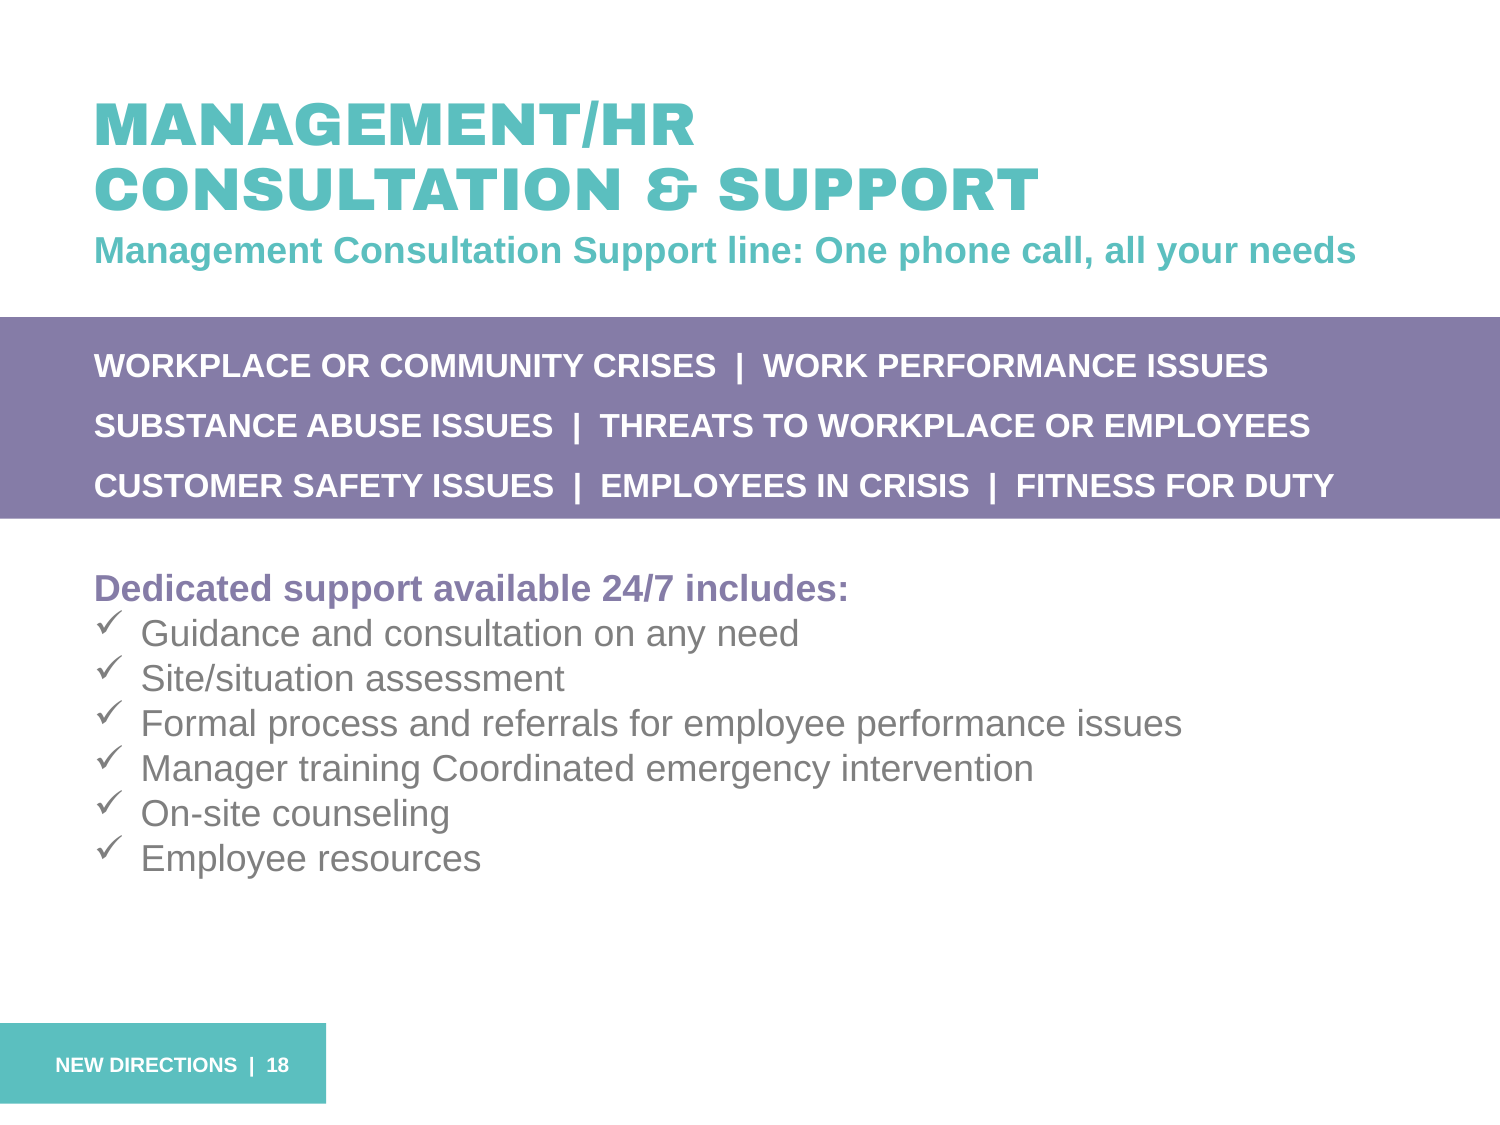

# management/HR consultation & support
Management Consultation Support line: One phone call, all your needs

Workplace or community crises  |  Work performance issues
Substance Abuse Issues  |  Threats to workplace or employees
Customer safety issues  |  Employees in crisis  |  Fitness for Duty
Dedicated support available 24/7 includes:
Guidance and consultation on any need
Site/situation assessment
Formal process and referrals for employee performance issues
Manager training Coordinated emergency intervention
On-site counseling
Employee resources